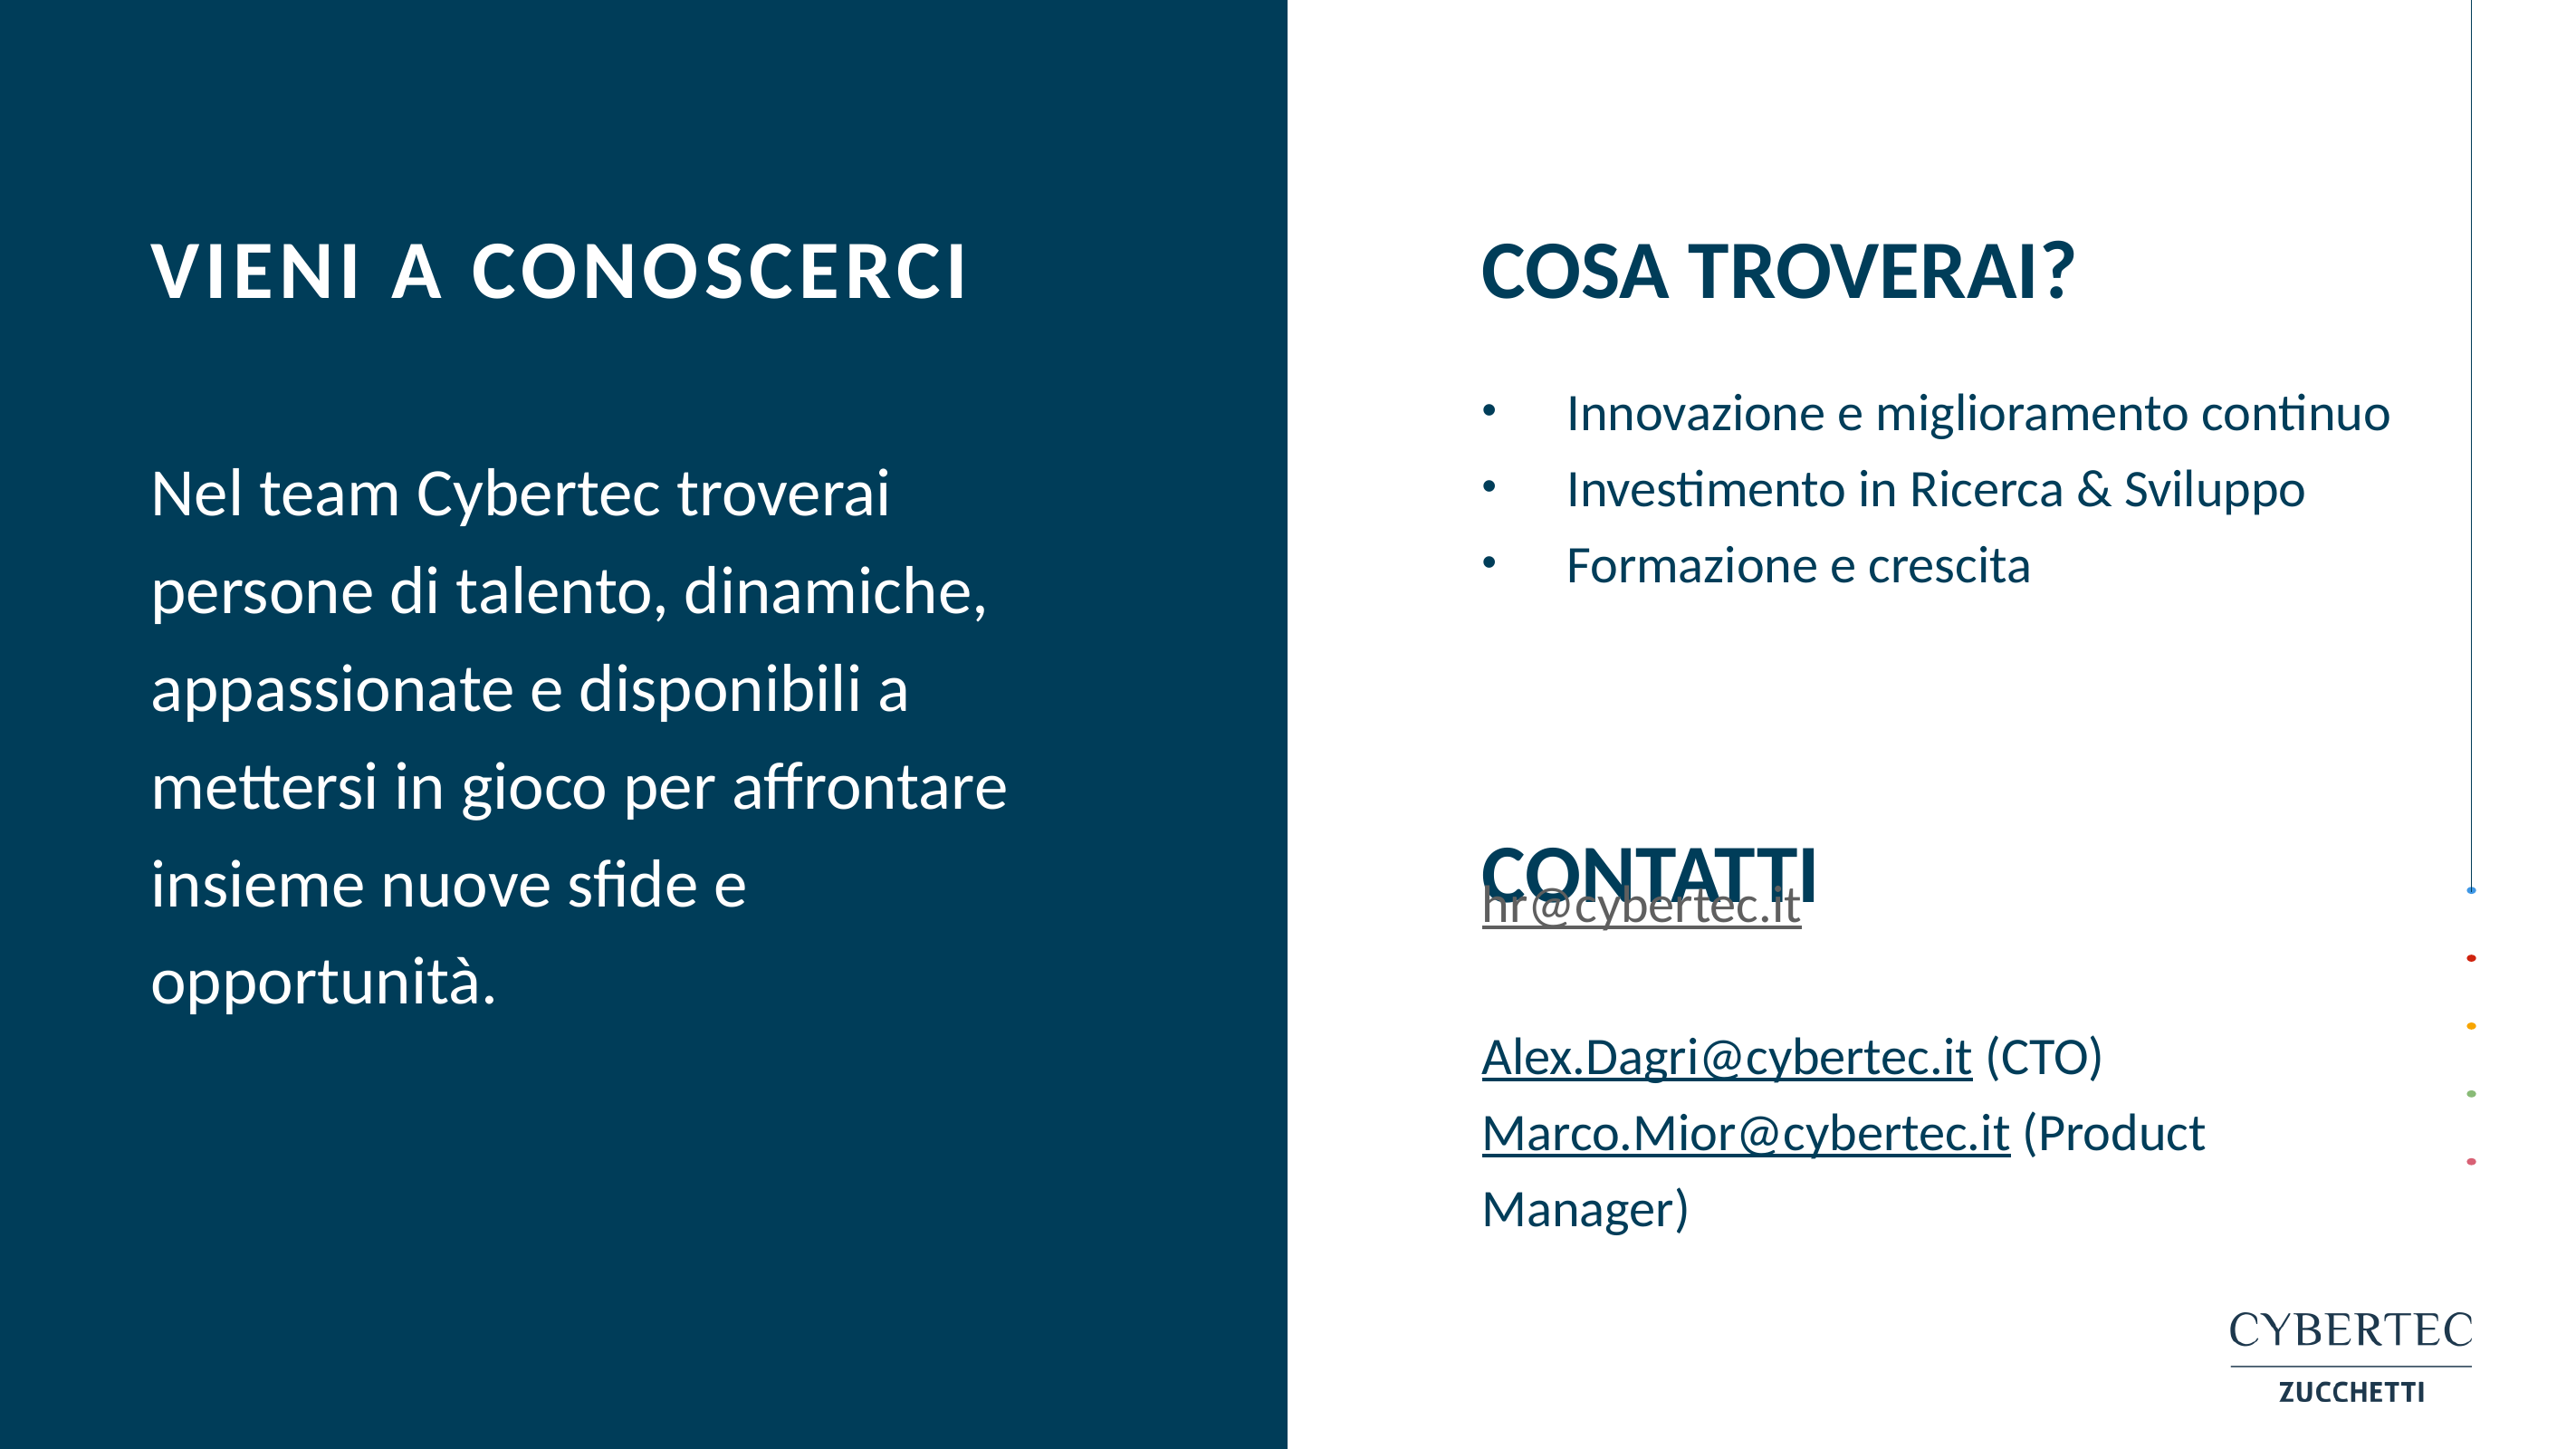

COSA TROVERAI?
VIENI A CONOSCERCI
Innovazione e miglioramento continuo
Investimento in Ricerca & Sviluppo
Formazione e crescita
Nel team Cybertec troverai persone di talento, dinamiche, appassionate e disponibili a mettersi in gioco per affrontare insieme nuove sfide e opportunità.
CONTATTI
hr@cybertec.it

Alex.Dagri@cybertec.it (CTO)
Marco.Mior@cybertec.it (Product Manager)